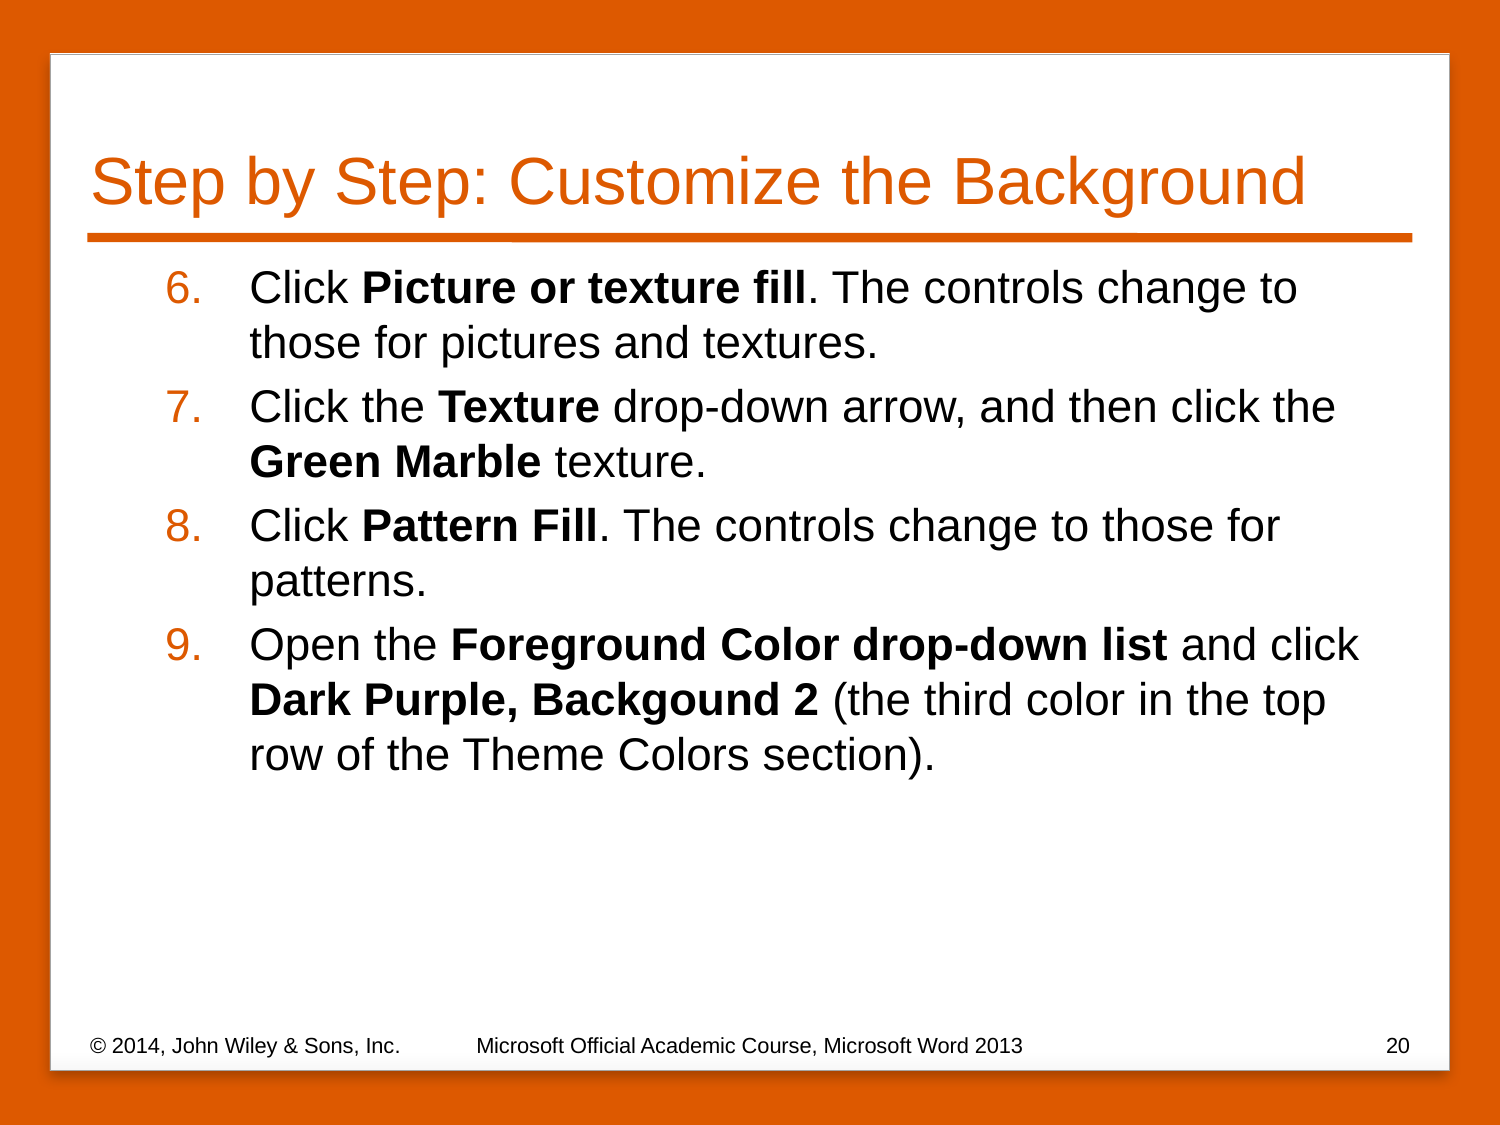

# Step by Step: Customize the Background
Click Picture or texture fill. The controls change to those for pictures and textures.
Click the Texture drop-down arrow, and then click the Green Marble texture.
Click Pattern Fill. The controls change to those for patterns.
Open the Foreground Color drop-down list and click Dark Purple, Backgound 2 (the third color in the top row of the Theme Colors section).
© 2014, John Wiley & Sons, Inc.
Microsoft Official Academic Course, Microsoft Word 2013
20